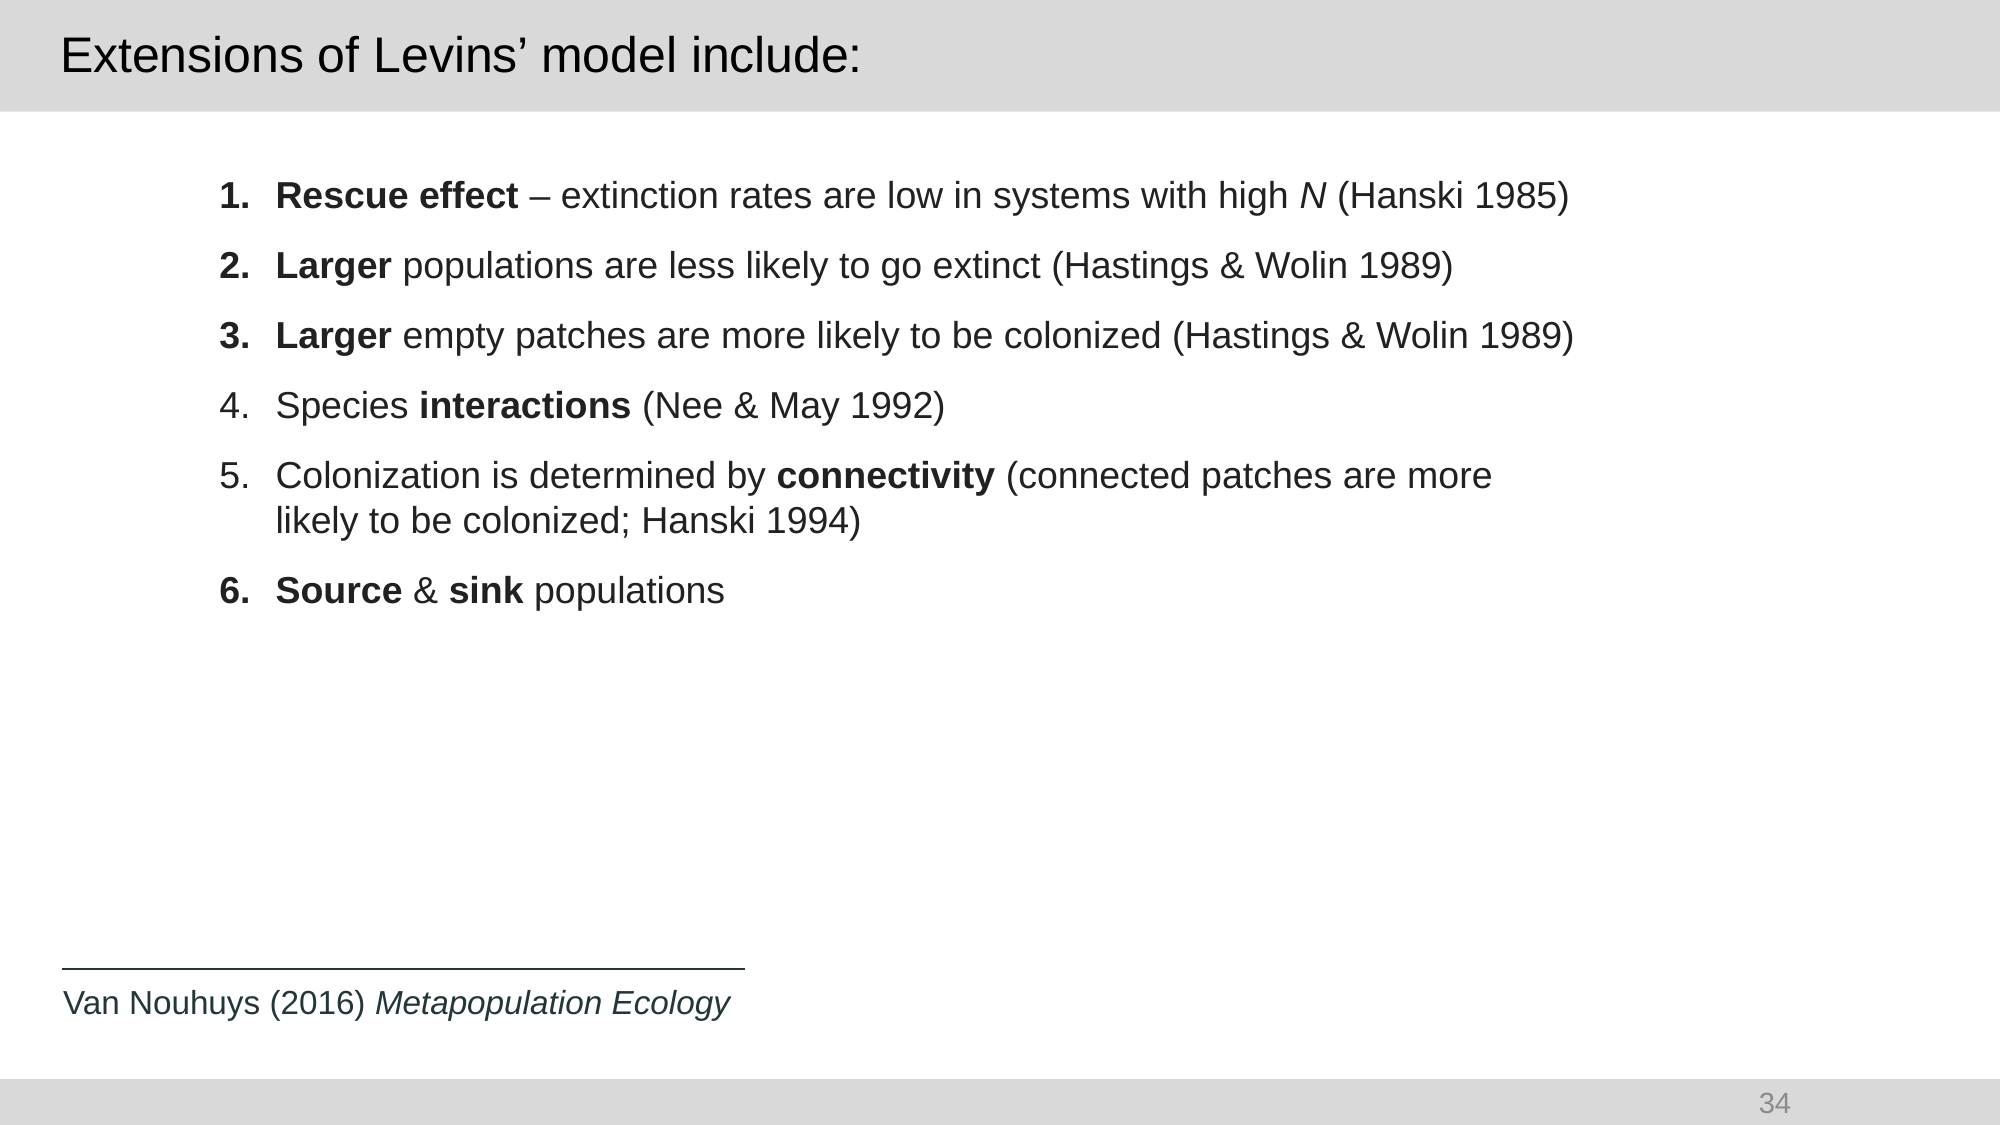

# Extensions of Levins’ model include:
Rescue effect – extinction rates are low in systems with high N (Hanski 1985)
Larger populations are less likely to go extinct (Hastings & Wolin 1989)
Larger empty patches are more likely to be colonized (Hastings & Wolin 1989)
Species interactions (Nee & May 1992)
Colonization is determined by connectivity (connected patches are more likely to be colonized; Hanski 1994)
Source & sink populations

Van Nouhuys (2016) Metapopulation Ecology

34